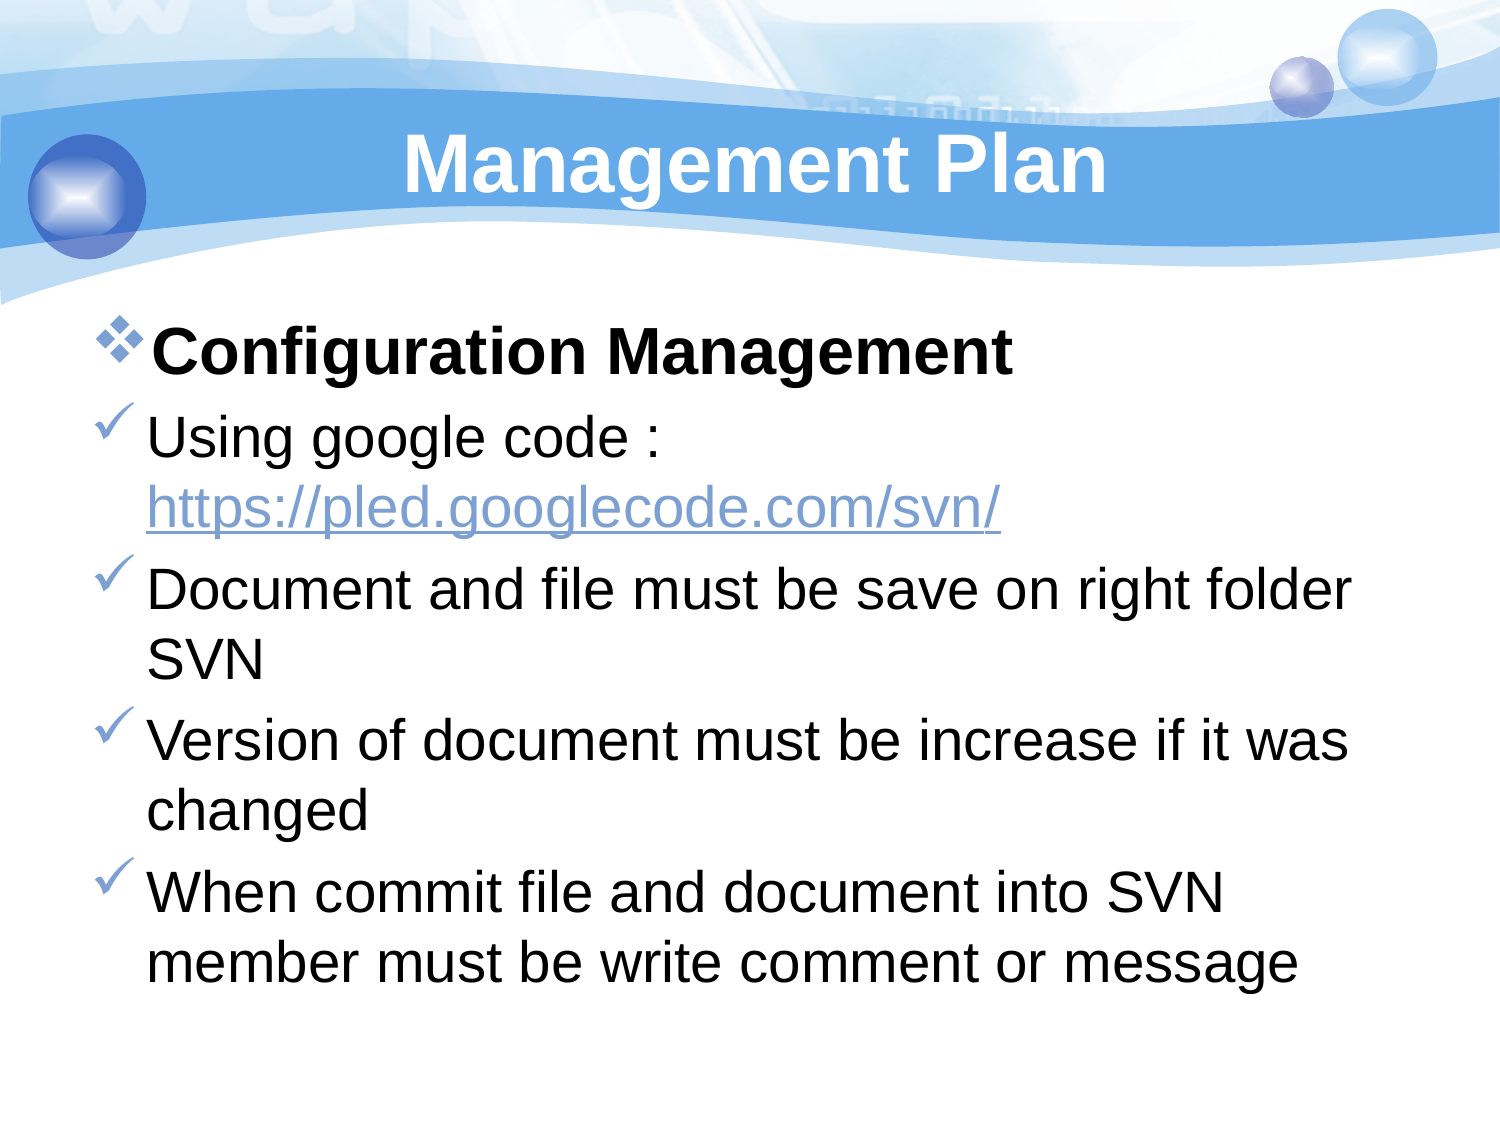

# Management Plan
Configuration Management
Using google code : https://pled.googlecode.com/svn/
Document and file must be save on right folder SVN
Version of document must be increase if it was changed
When commit file and document into SVN member must be write comment or message